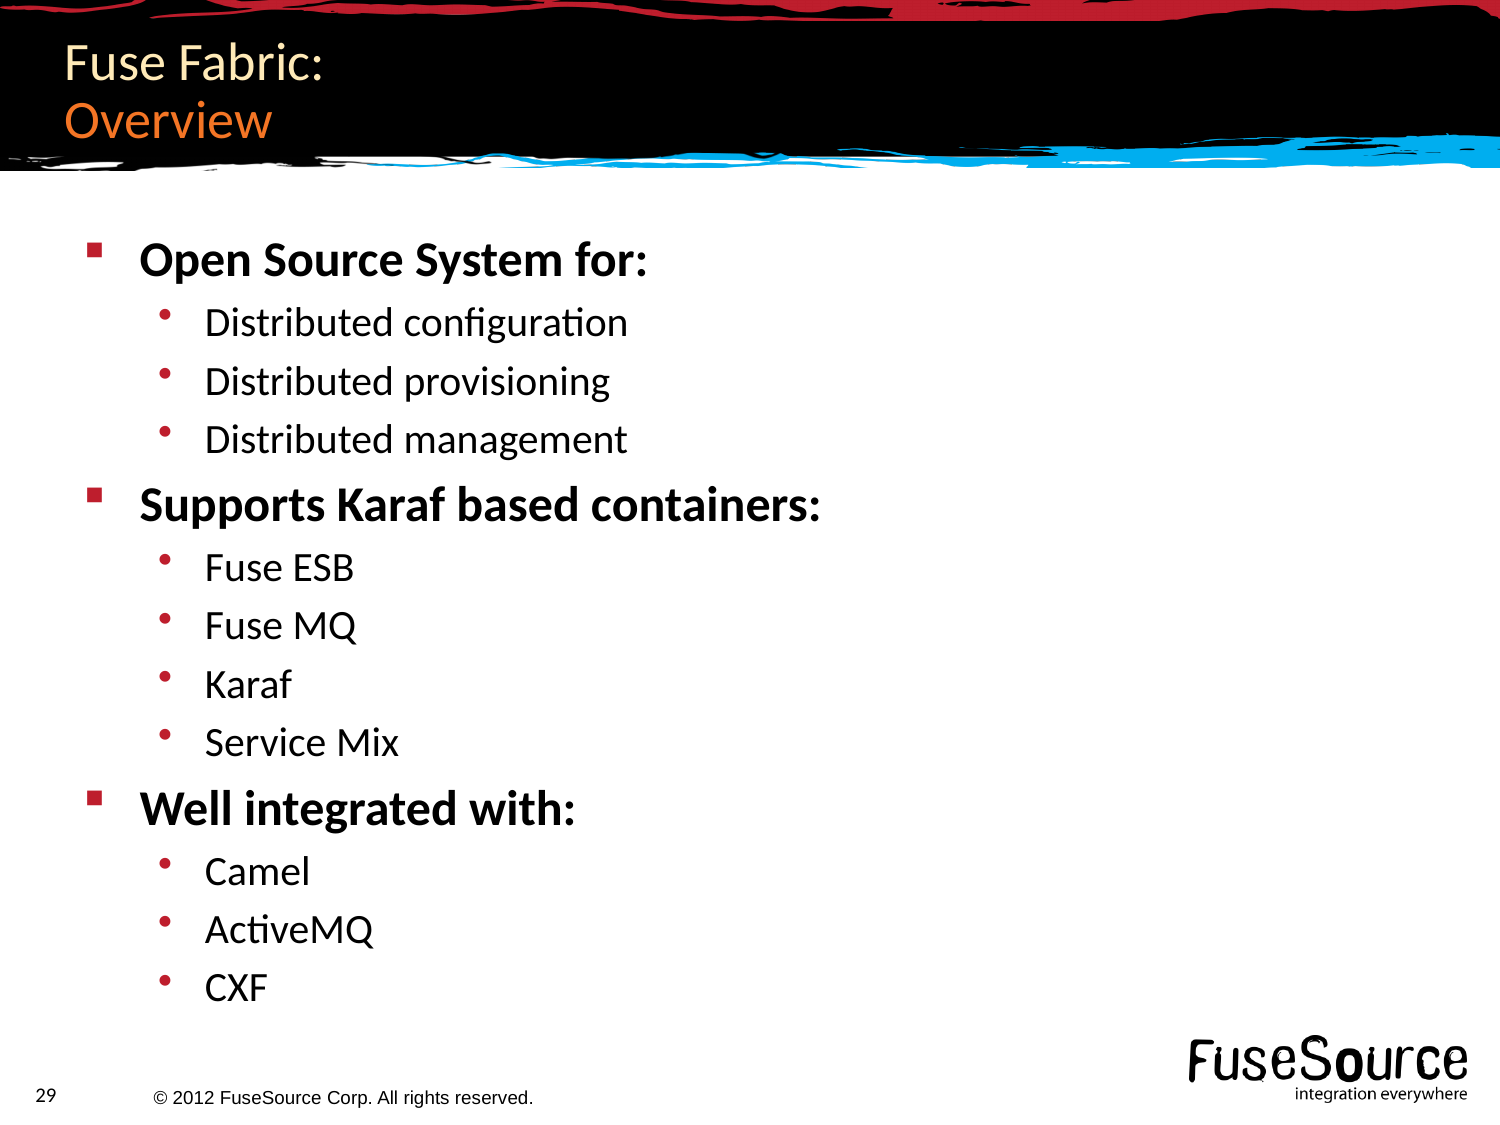

# Fuse Fabric: Overview
Open Source System for:
Distributed configuration
Distributed provisioning
Distributed management
Supports Karaf based containers:
Fuse ESB
Fuse MQ
Karaf
Service Mix
Well integrated with:
Camel
ActiveMQ
CXF